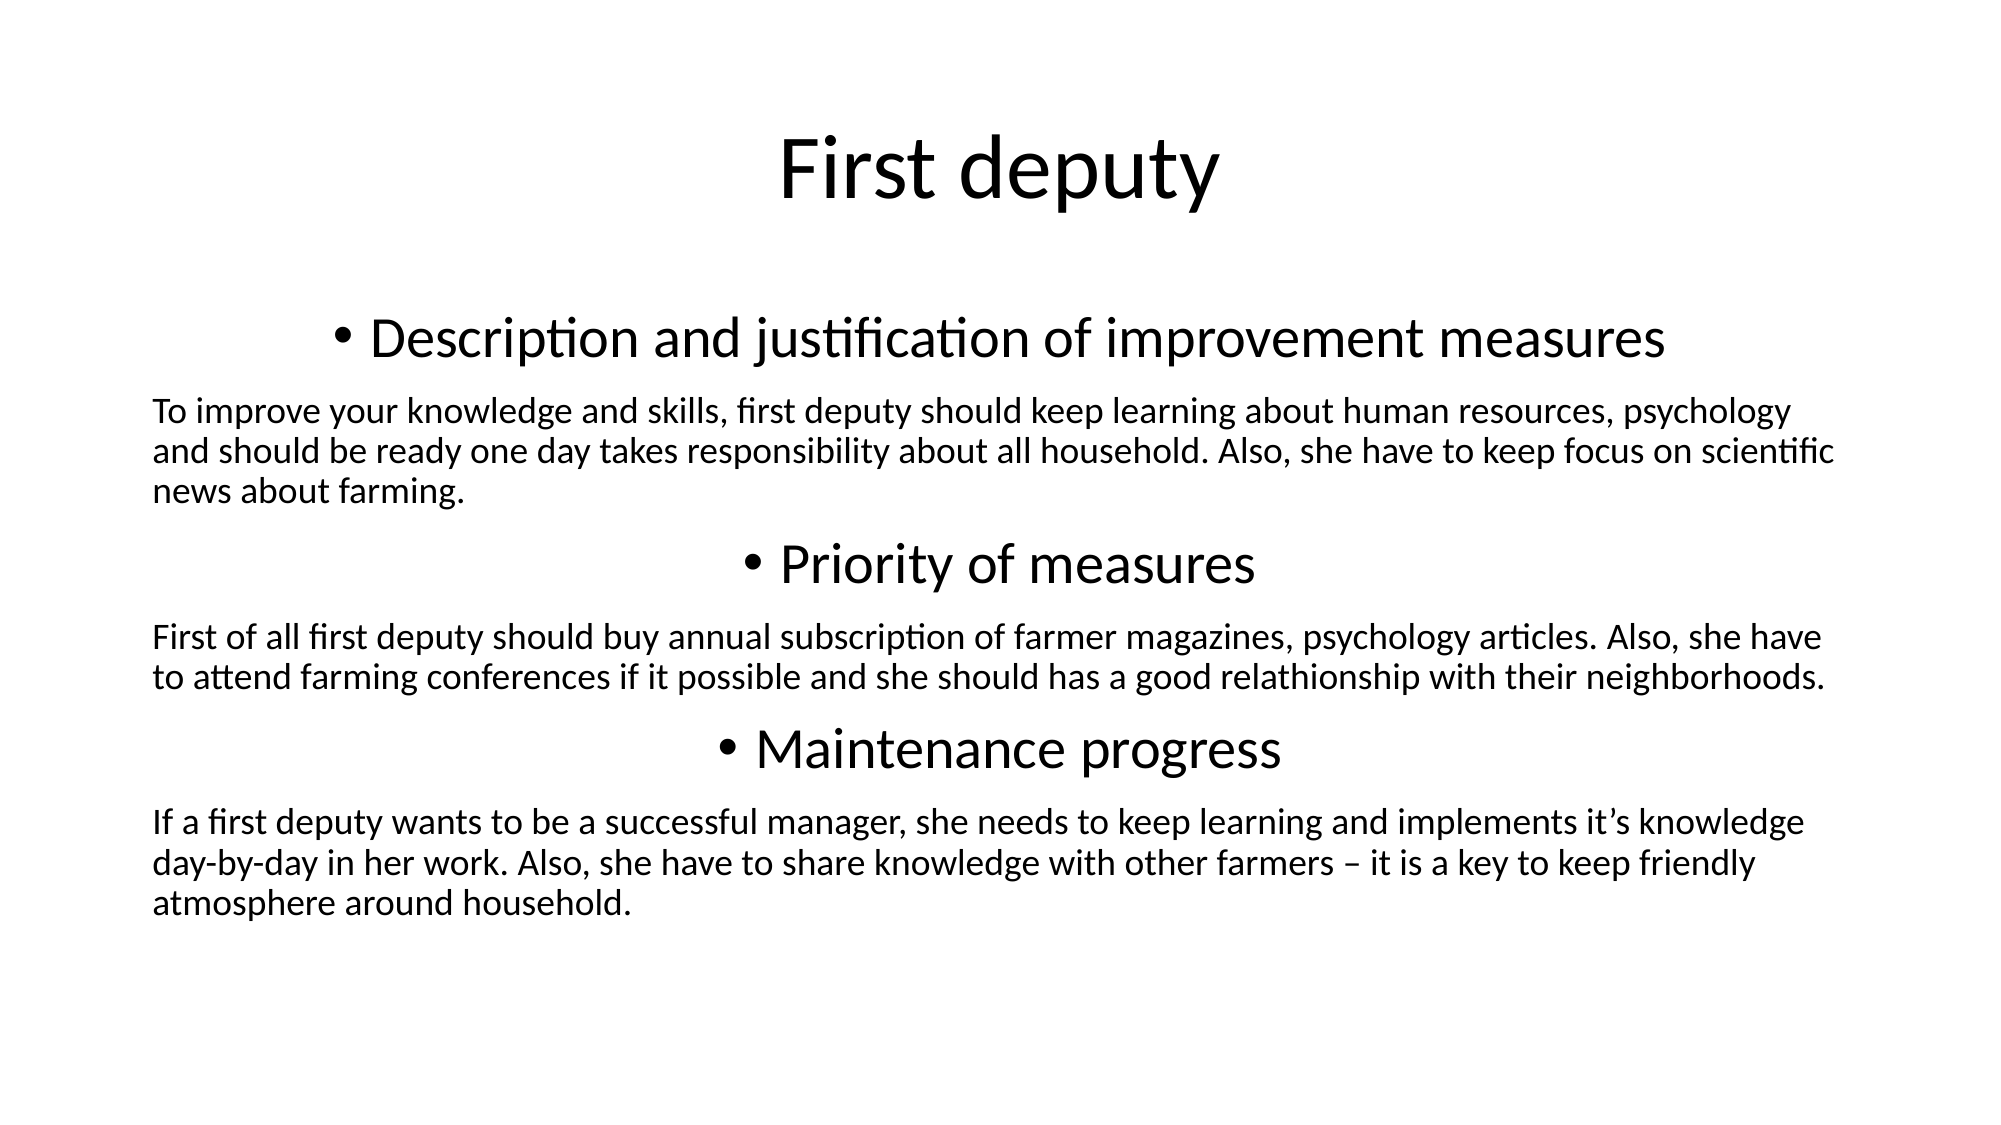

# First deputy
Description and justification of improvement measures
To improve your knowledge and skills, first deputy should keep learning about human resources, psychology and should be ready one day takes responsibility about all household. Also, she have to keep focus on scientific news about farming.
Priority of measures
First of all first deputy should buy annual subscription of farmer magazines, psychology articles. Also, she have to attend farming conferences if it possible and she should has a good relathionship with their neighborhoods.
Maintenance progress
If a first deputy wants to be a successful manager, she needs to keep learning and implements it’s knowledge day-by-day in her work. Also, she have to share knowledge with other farmers – it is a key to keep friendly atmosphere around household.